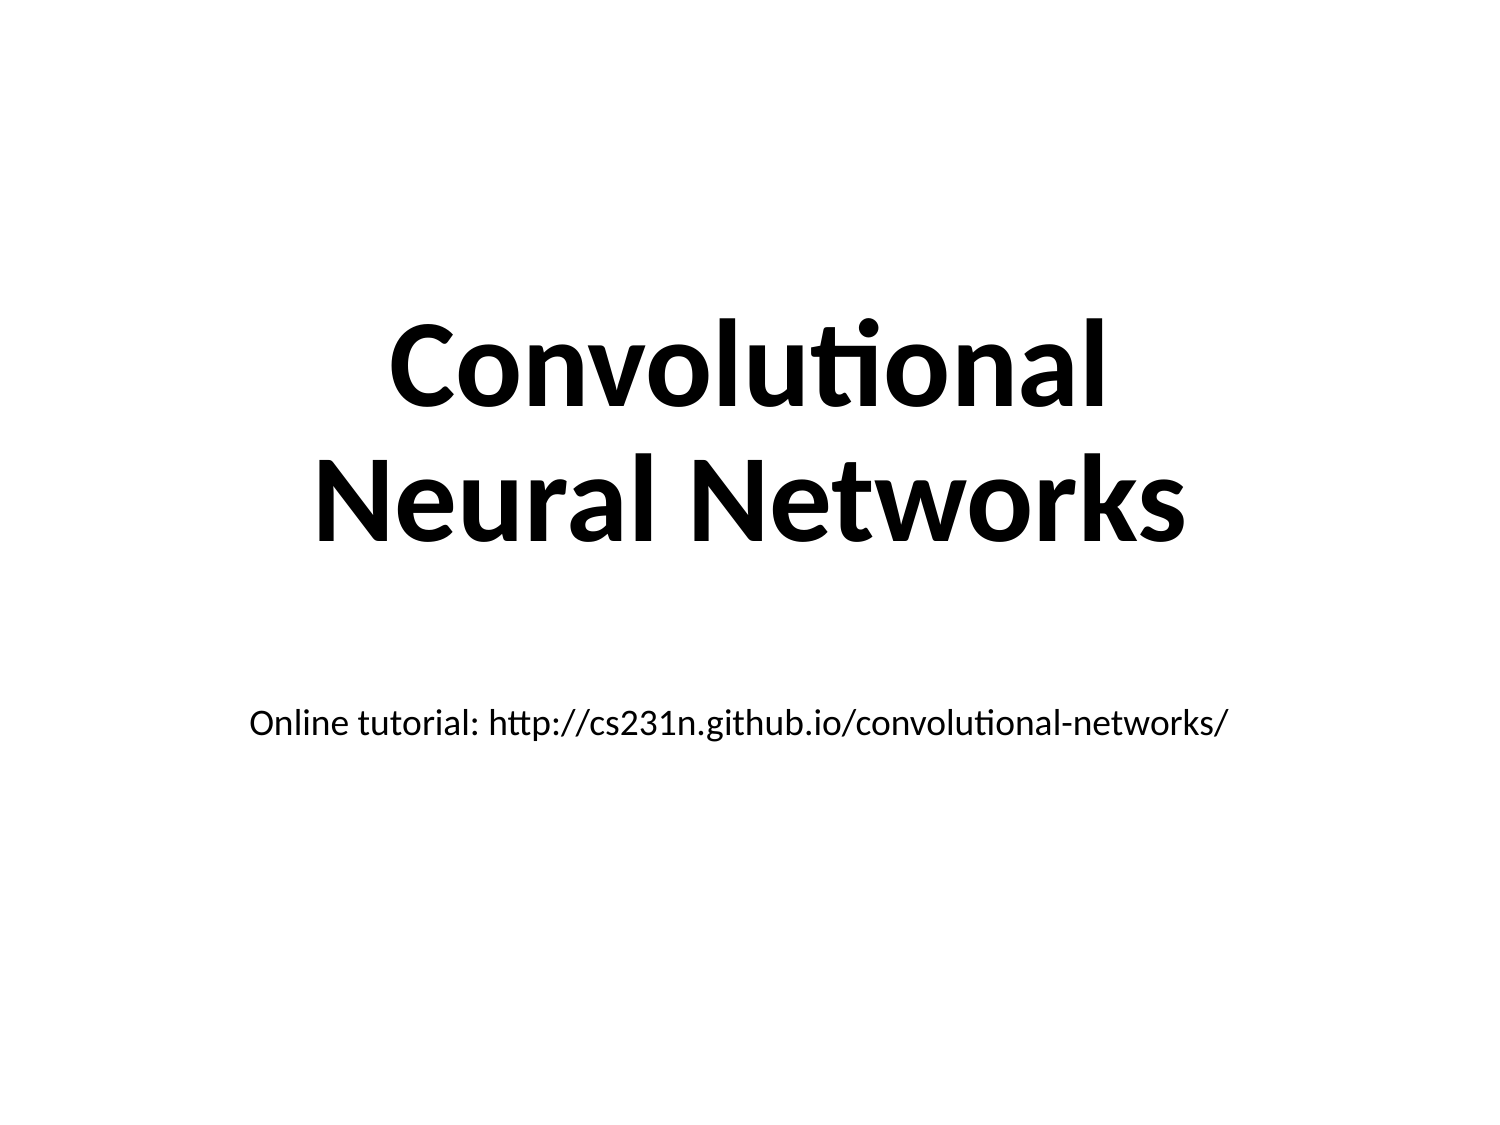

# Convolutional Neural Networks
Online tutorial: http://cs231n.github.io/convolutional-networks/